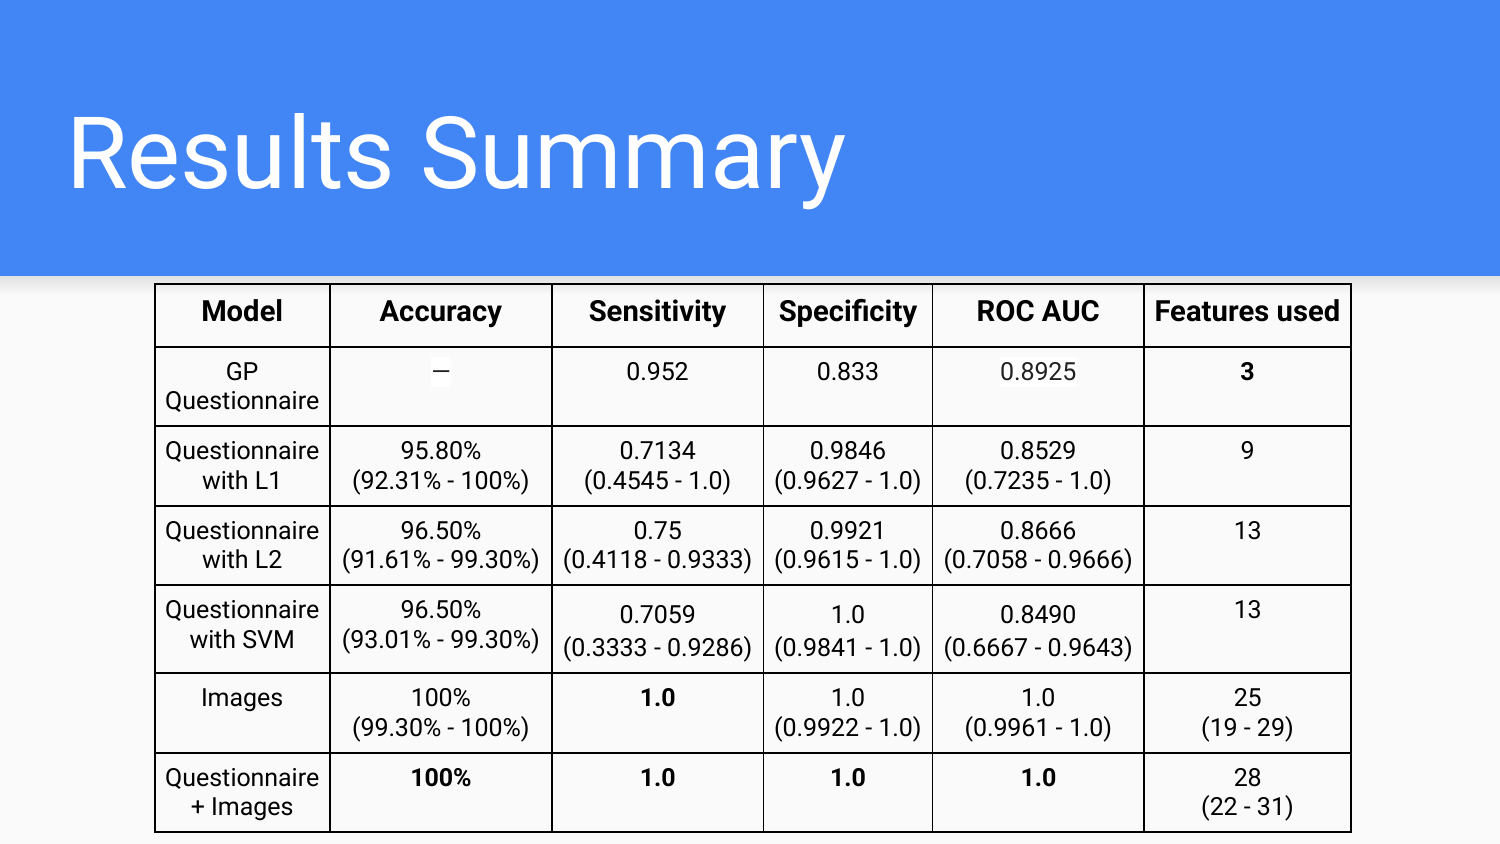

# Results Summary
| Model | Accuracy | Sensitivity | Specificity | ROC AUC | Features used |
| --- | --- | --- | --- | --- | --- |
| GP Questionnaire | — | 0.952 | 0.833 | 0.8925 | 3 |
| Questionnaire with L1 | 95.80% (92.31% - 100%) | 0.7134 (0.4545 - 1.0) | 0.9846 (0.9627 - 1.0) | 0.8529 (0.7235 - 1.0) | 9 |
| Questionnaire with L2 | 96.50% (91.61% - 99.30%) | 0.75 (0.4118 - 0.9333) | 0.9921 (0.9615 - 1.0) | 0.8666 (0.7058 - 0.9666) | 13 |
| Questionnaire with SVM | 96.50% (93.01% - 99.30%) | 0.7059 (0.3333 - 0.9286) | 1.0 (0.9841 - 1.0) | 0.8490 (0.6667 - 0.9643) | 13 |
| Images | 100% (99.30% - 100%) | 1.0 | 1.0 (0.9922 - 1.0) | 1.0 (0.9961 - 1.0) | 25 (19 - 29) |
| Questionnaire + Images | 100% | 1.0 | 1.0 | 1.0 | 28 (22 - 31) |